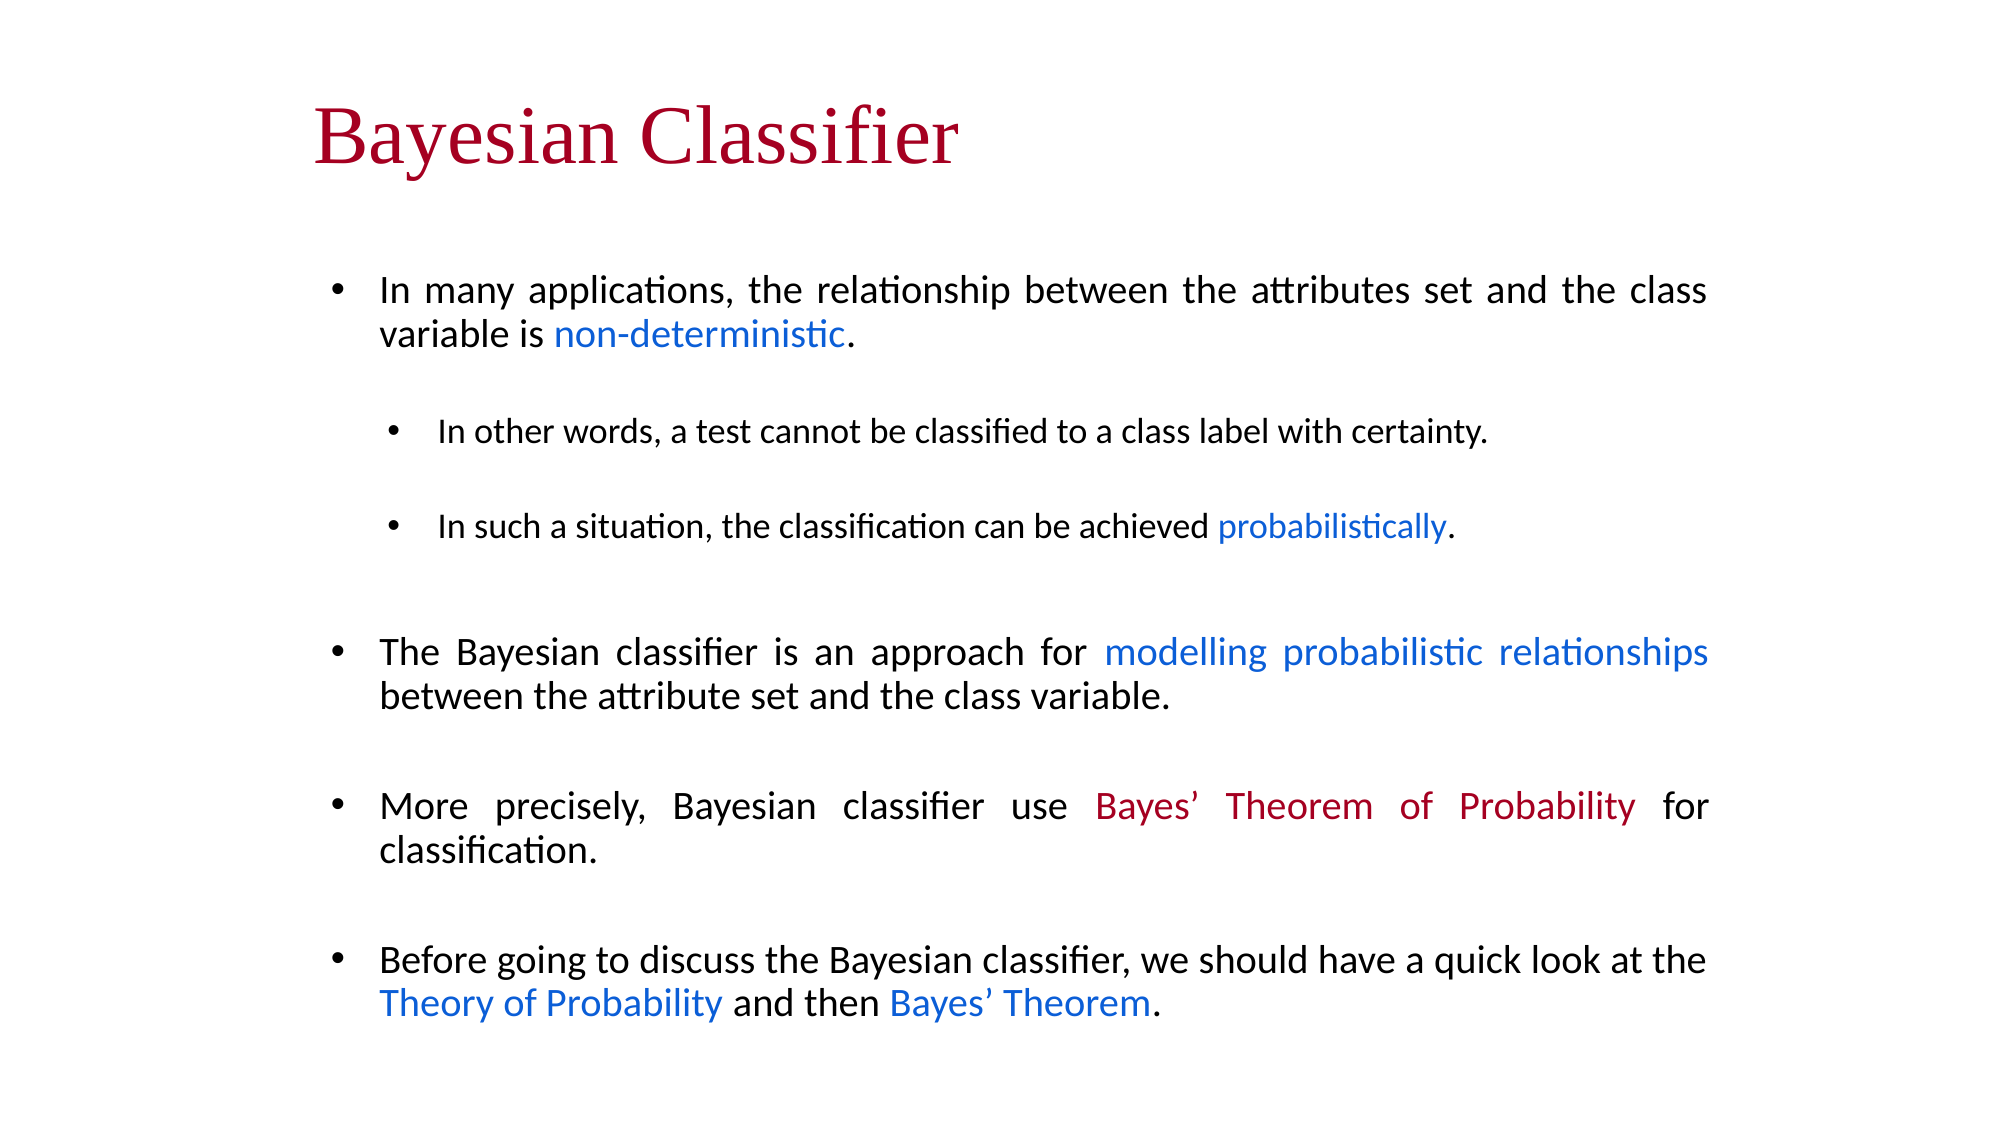

# Bayesian Classifier
In many applications, the relationship between the attributes set and the class variable is non-deterministic.

In other words, a test cannot be classified to a class label with certainty.

In such a situation, the classification can be achieved probabilistically.

The Bayesian classifier is an approach for modelling probabilistic relationships between the attribute set and the class variable.

More precisely, Bayesian classifier use Bayes’ Theorem of Probability for classification.

Before going to discuss the Bayesian classifier, we should have a quick look at the Theory of Probability and then Bayes’ Theorem.